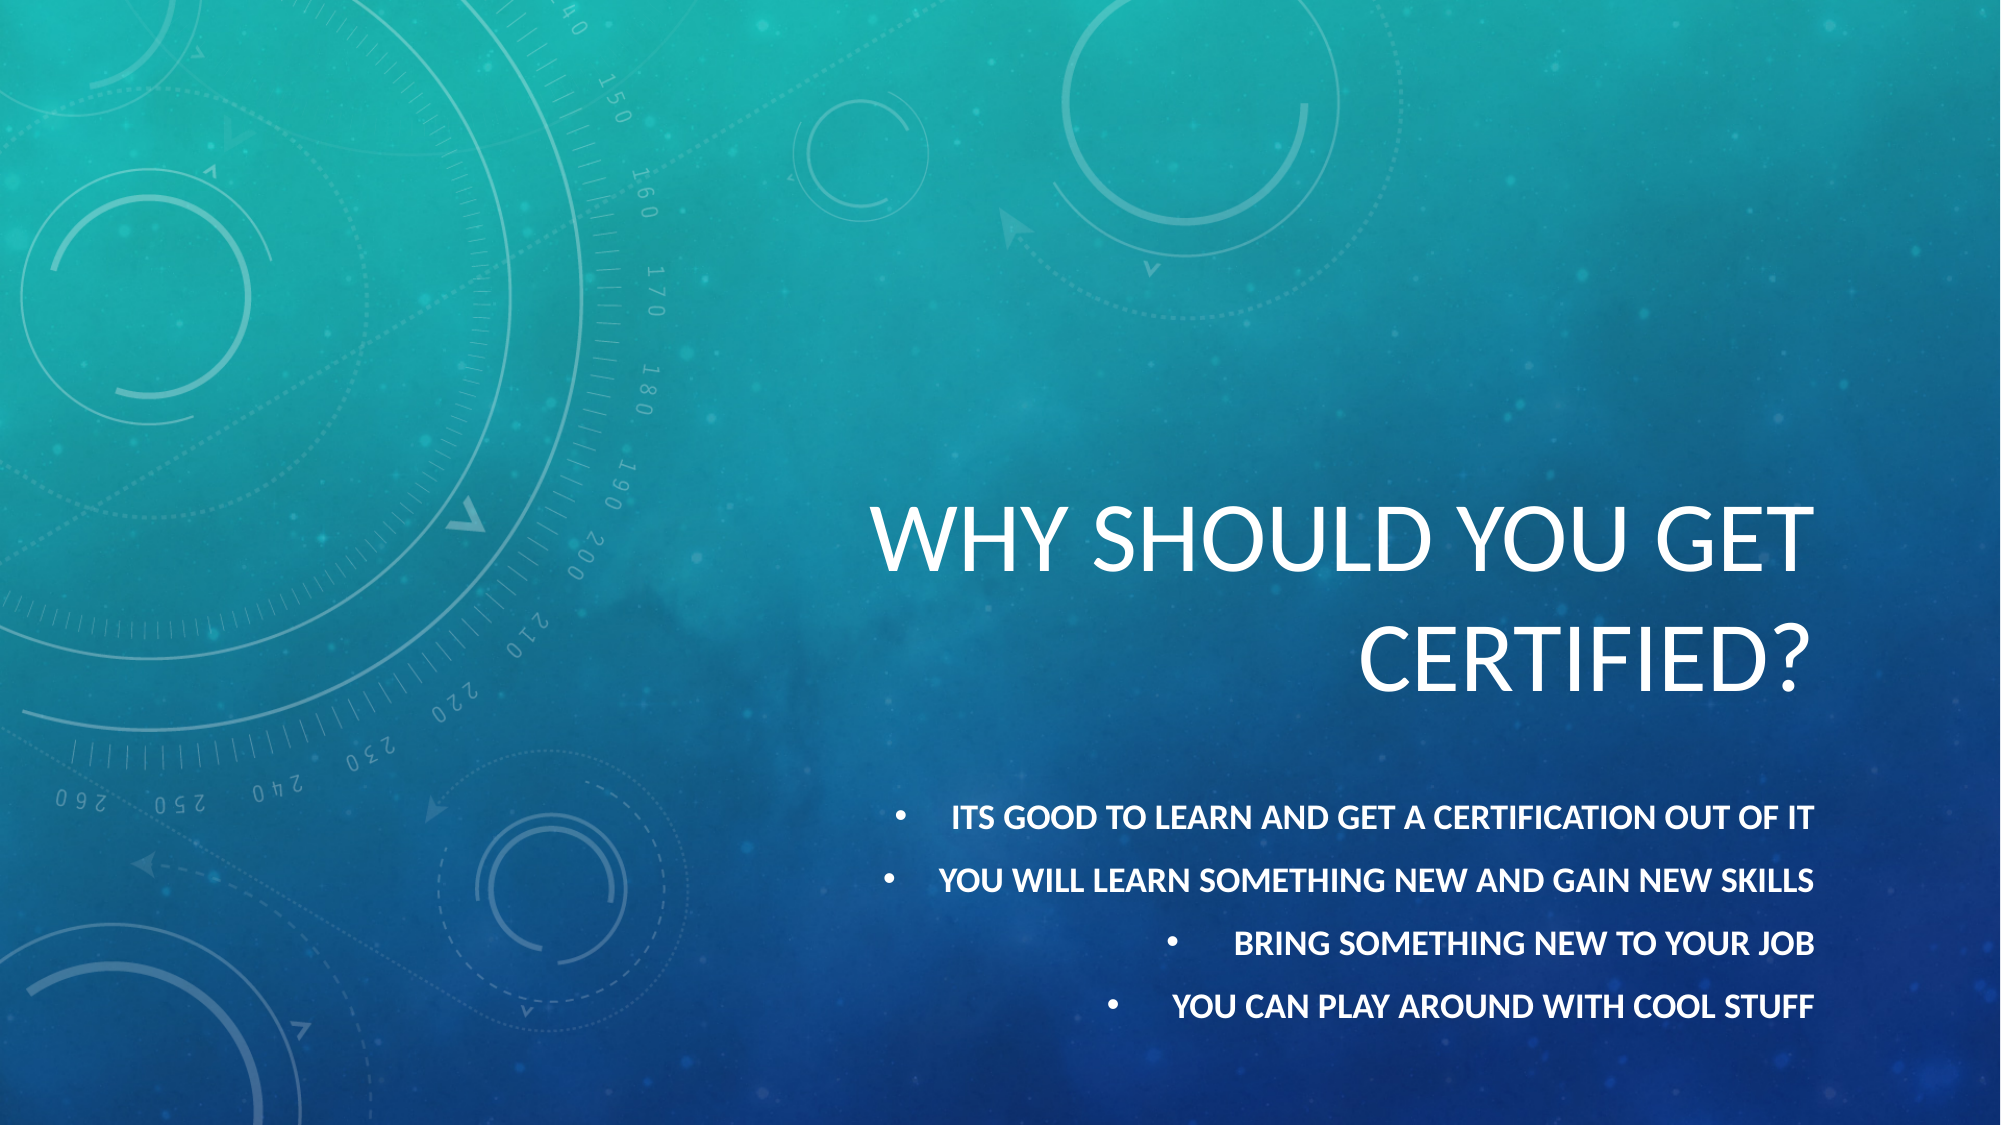

# Why should you get certified?
Its good to learn and get a certification out of it
You will learn something new and gain new skills
Bring something new to your job
You can play around with cool stuff